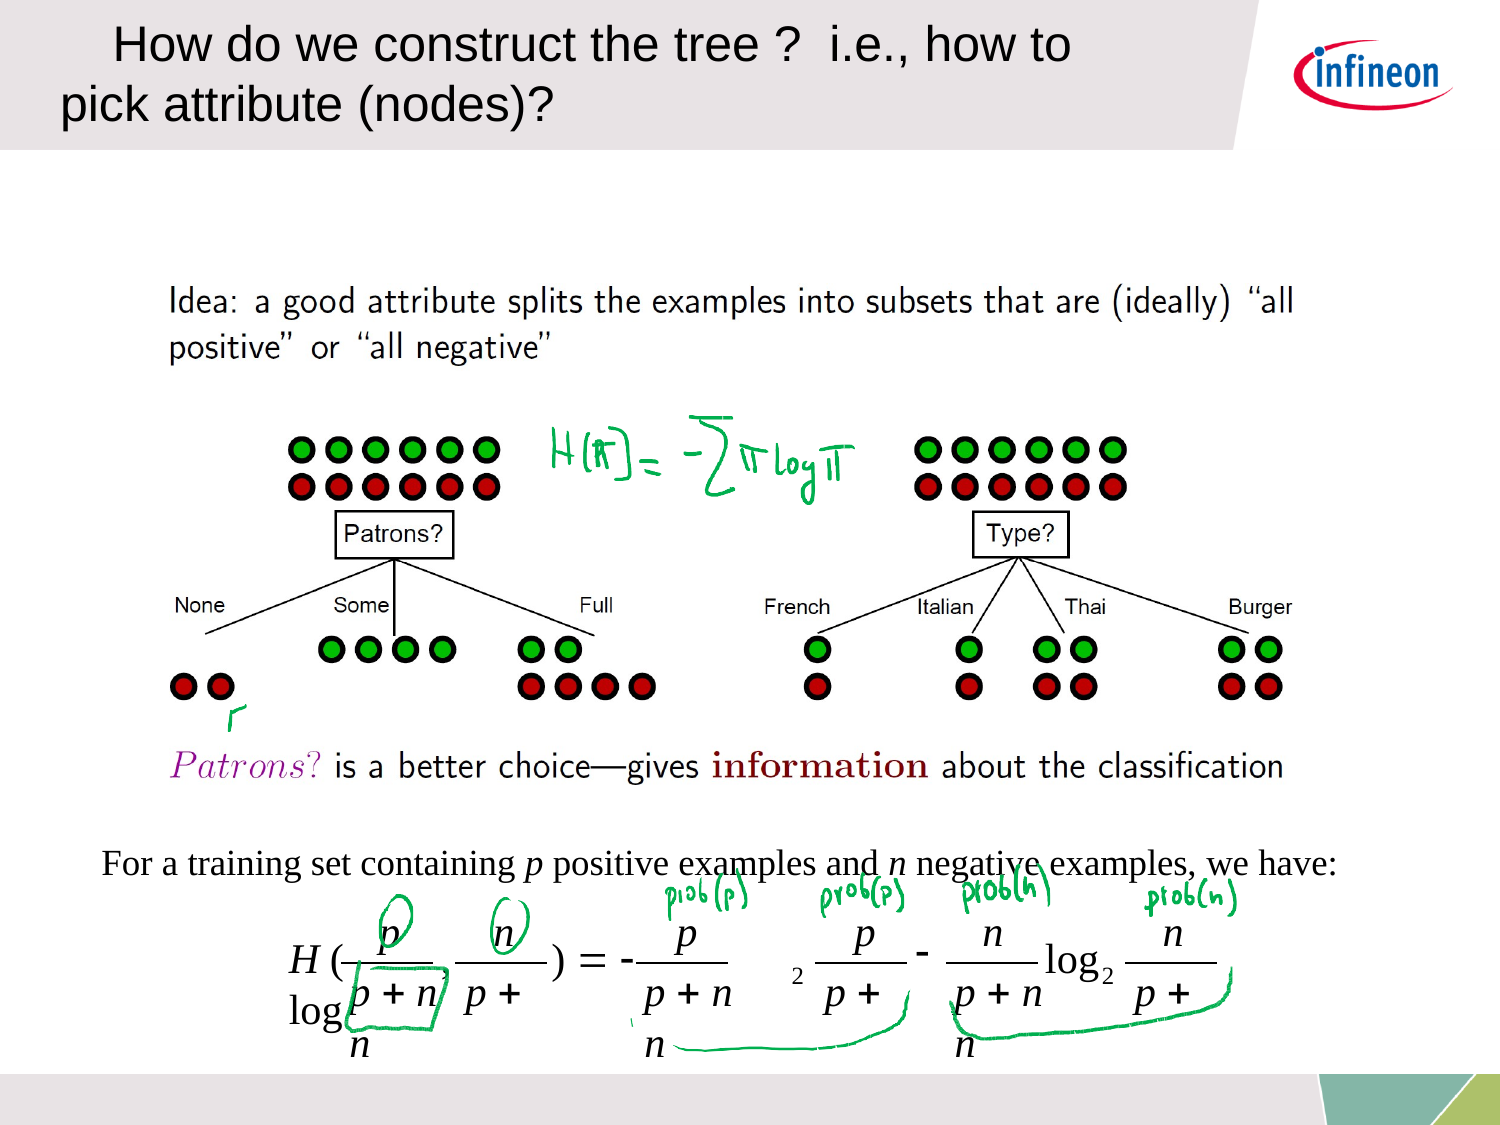

# How do we construct the tree ?  i.e., how to pick attribute (nodes)?

For a training set containing p positive examples and n negative examples, we have:

p	n	p	p
n	n
H (	,	) = −	log
log
2
2

p + n	p + n
p + n	p + n
p + n	p + n